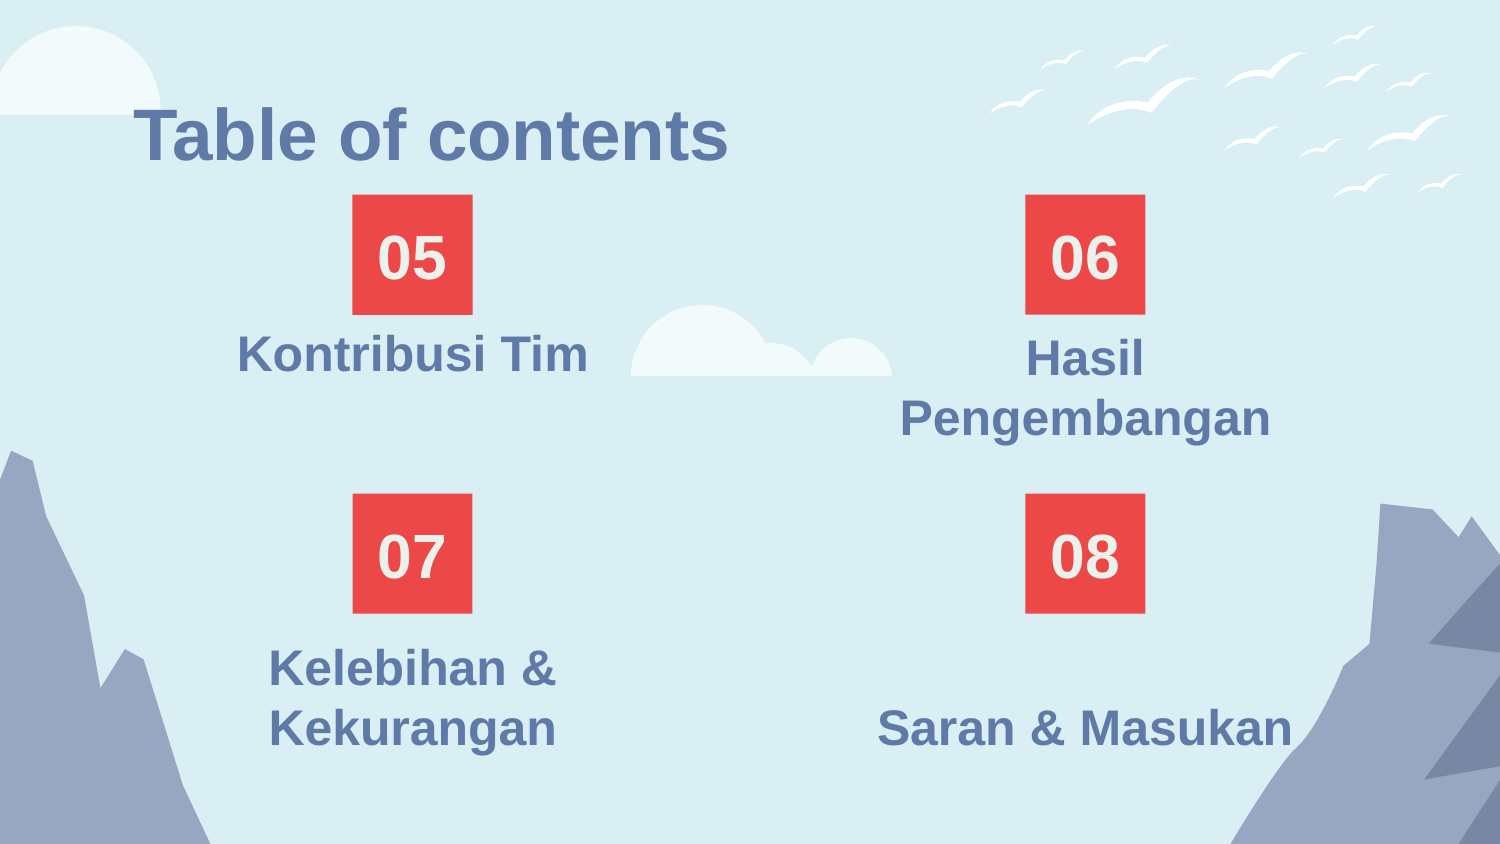

Table of contents
# 05
06
Kontribusi Tim
Hasil Pengembangan
07
08
Kelebihan & Kekurangan
Saran & Masukan